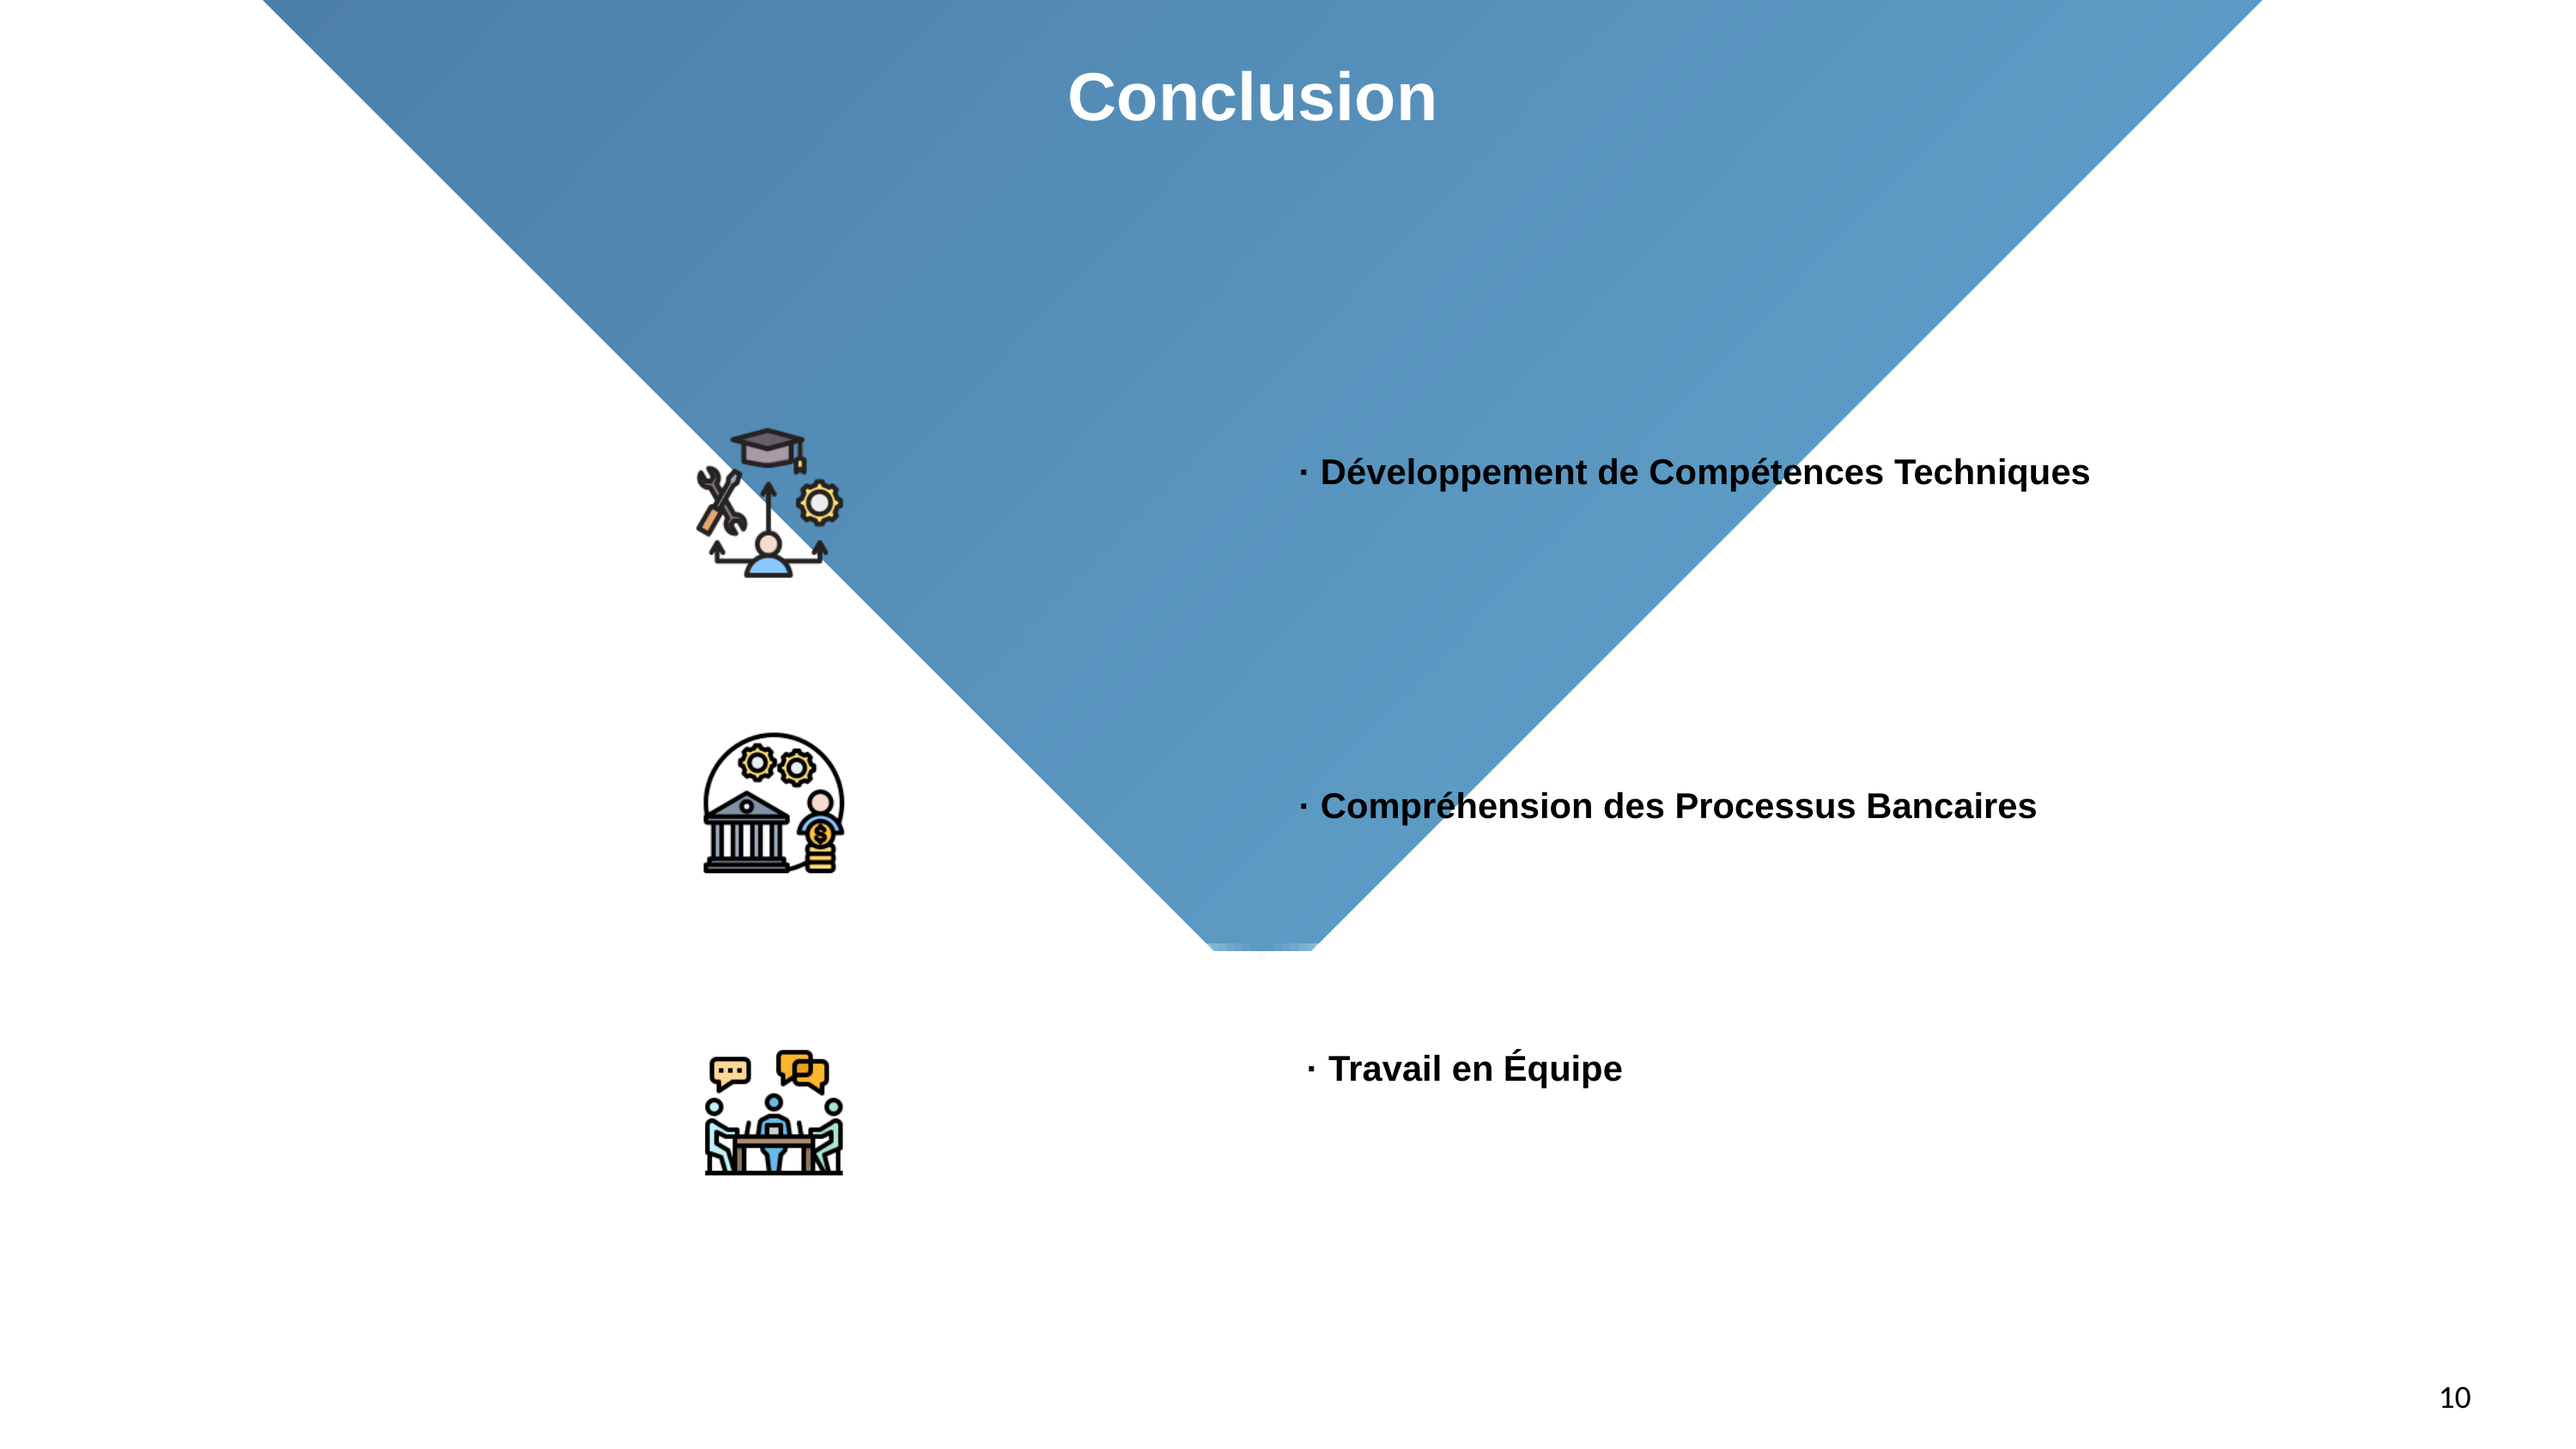

Conclusion

· Développement de Compétences Techniques

· Compréhension des Processus Bancaires

· Travail en Équipe
10